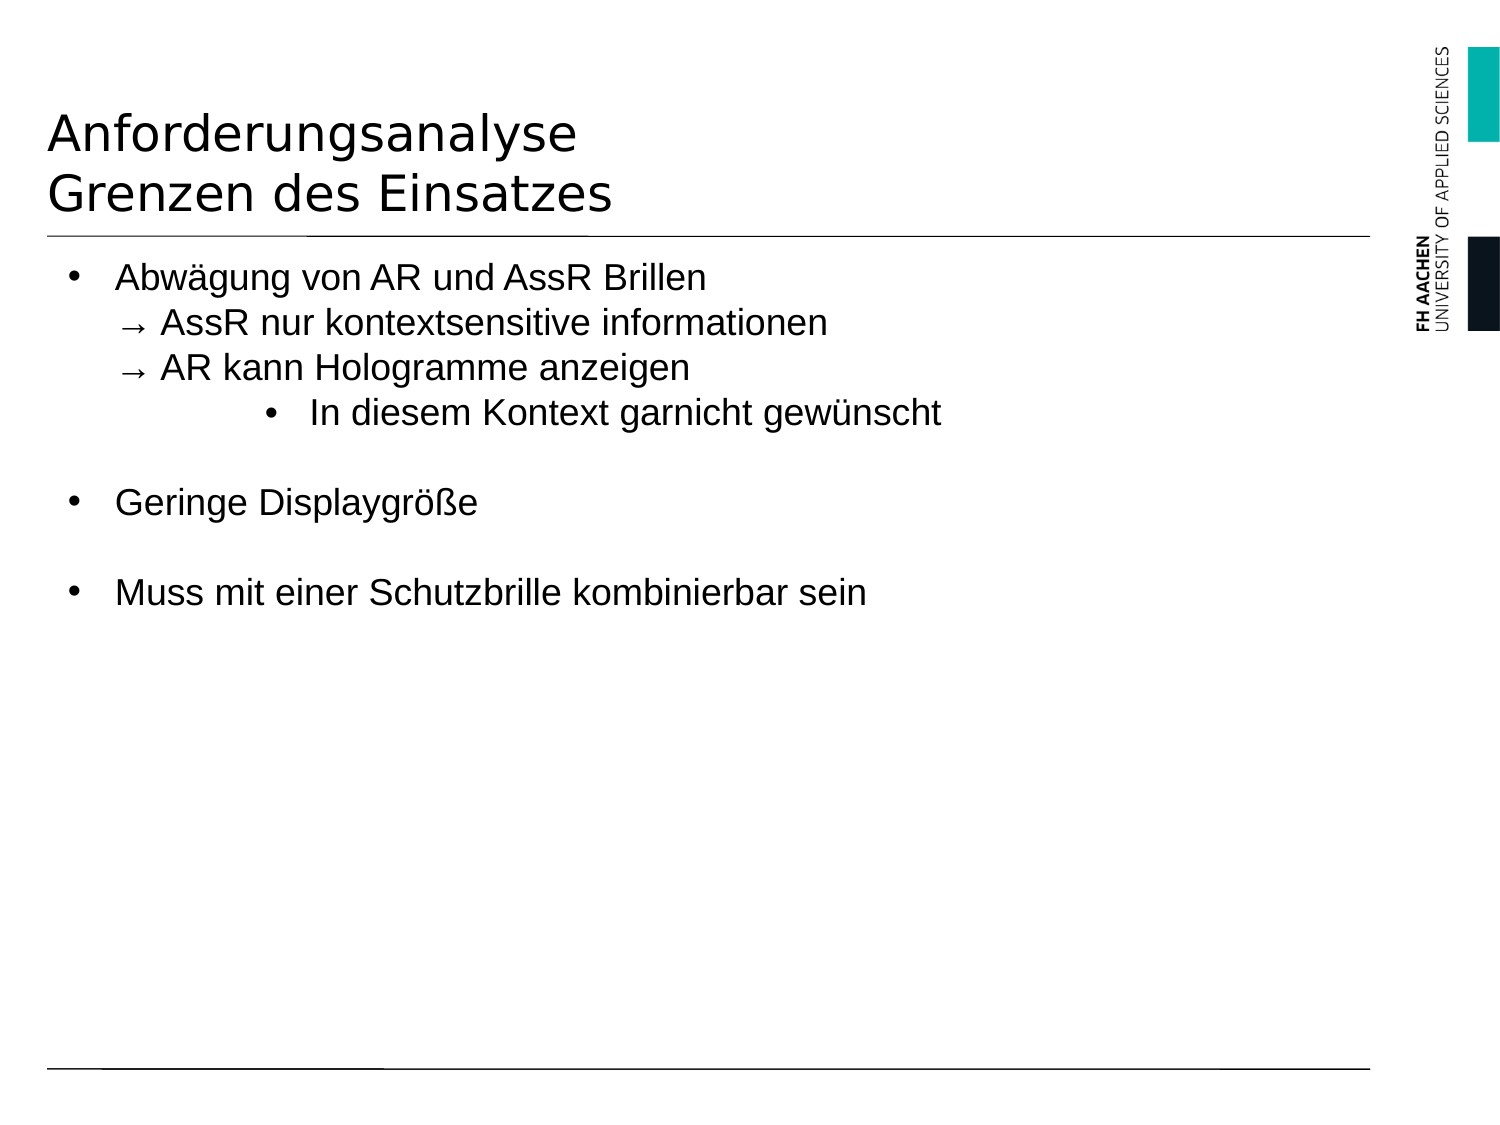

# Anforderungsanalyse Grenzen des Einsatzes
Abwägung von AR und AssR Brillen
→ AssR nur kontextsensitive informationen
→ AR kann Hologramme anzeigen
	•   In diesem Kontext garnicht gewünscht

Geringe Displaygröße

Muss mit einer Schutzbrille kombinierbar sein